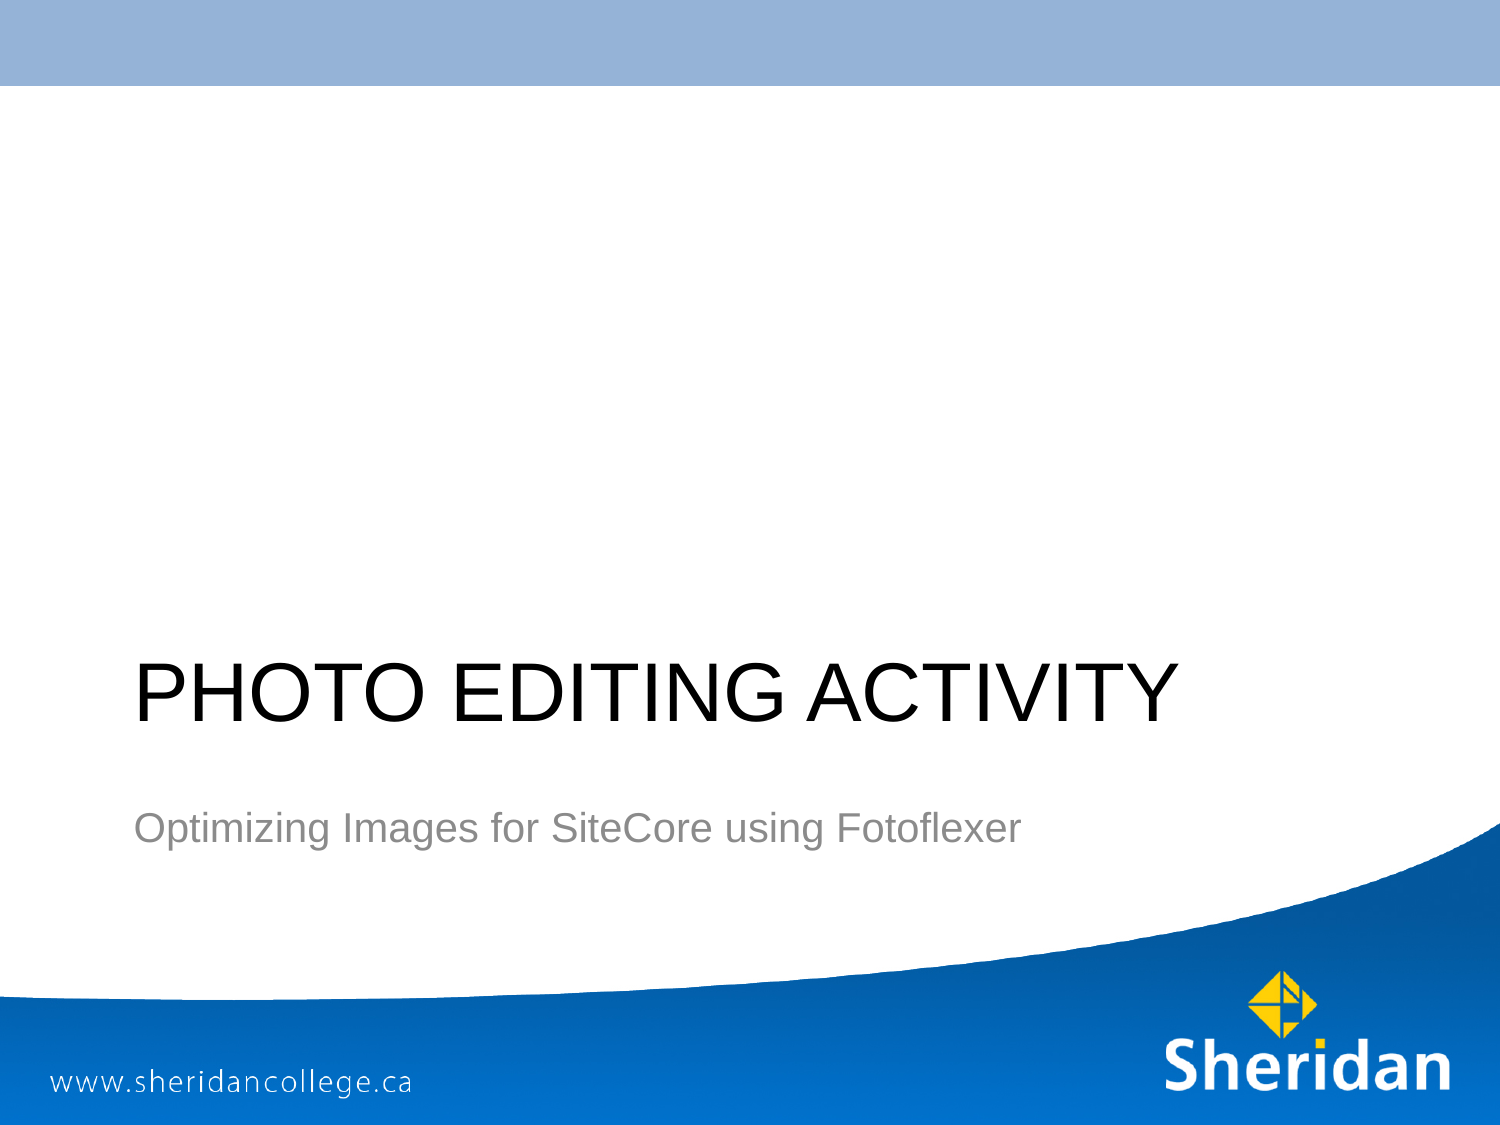

# Photo editing activity
Optimizing Images for SiteCore using Fotoflexer